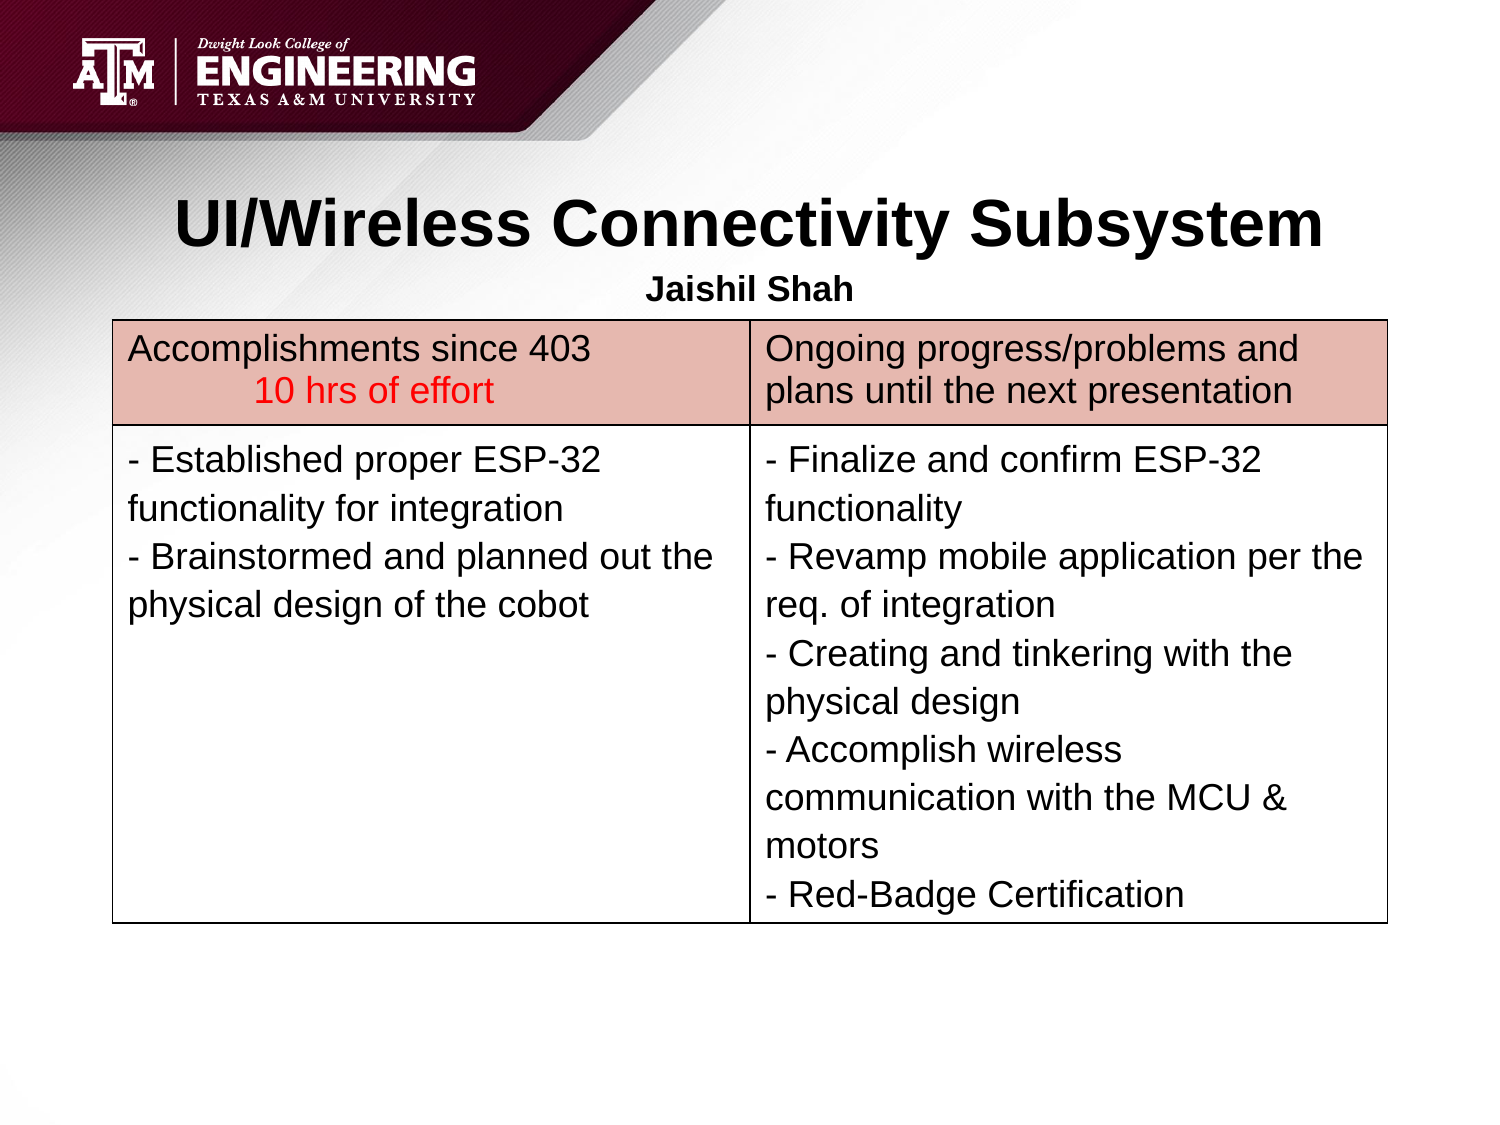

# UI/Wireless Connectivity Subsystem
Jaishil Shah
| Accomplishments since 403 10 hrs of effort | Ongoing progress/problems and plans until the next presentation |
| --- | --- |
| - Established proper ESP-32 functionality for integration - Brainstormed and planned out the physical design of the cobot | - Finalize and confirm ESP-32 functionality - Revamp mobile application per the req. of integration - Creating and tinkering with the physical design - Accomplish wireless communication with the MCU & motors - Red-Badge Certification |